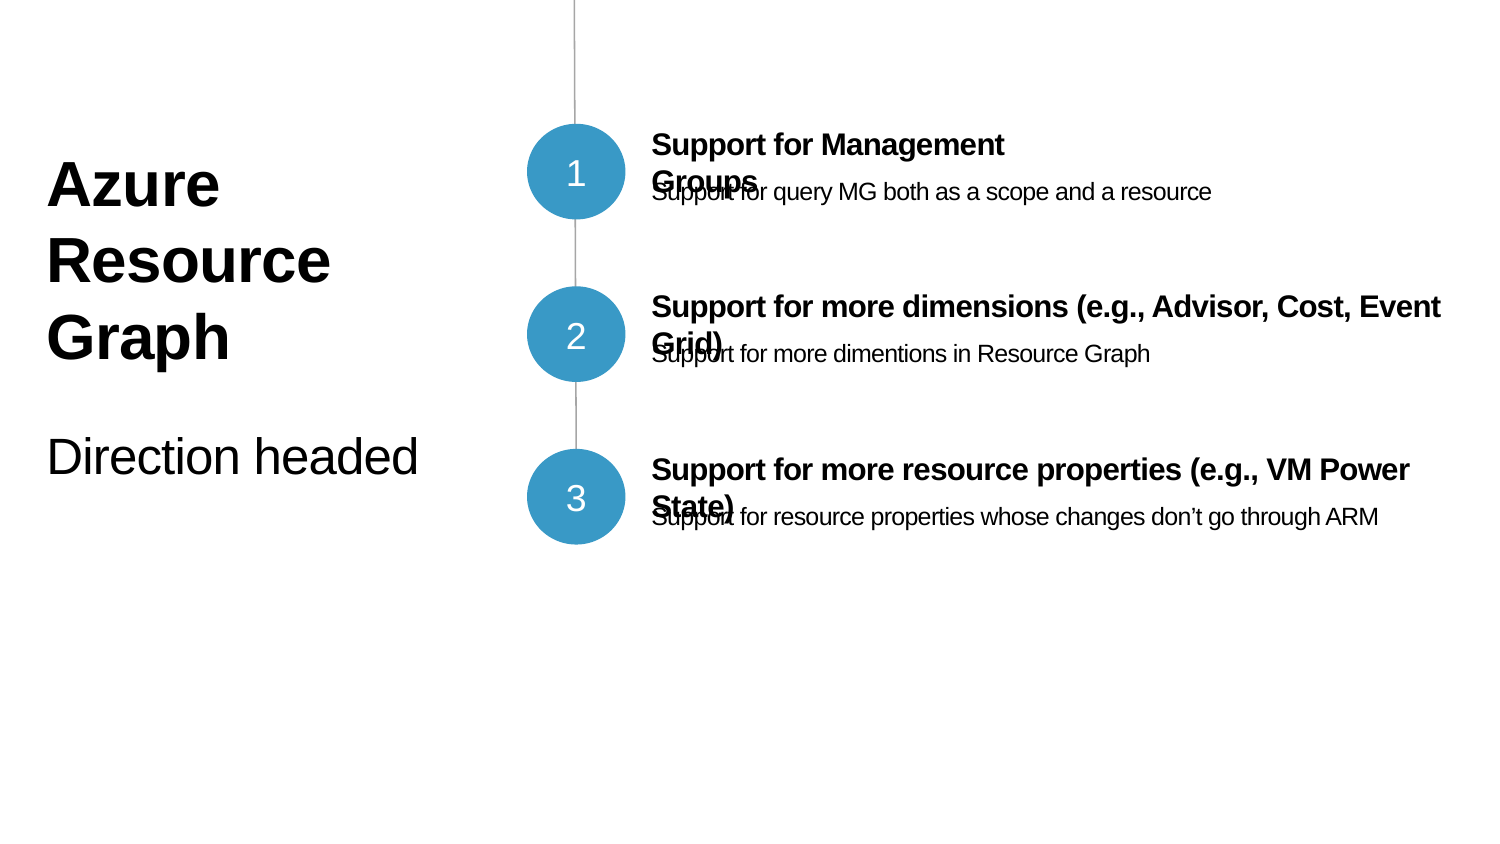

1
Support for more dimensions (e.g., Advisor, Cost, Event Grid)
Support for more dimentions in Resource Graph
Support for Management Groups
Support for query MG both as a scope and a resource
Support for more resource properties (e.g., VM Power State)
Support for resource properties whose changes don’t go through ARM
2
3
Azure
Resource
Graph
Direction headed